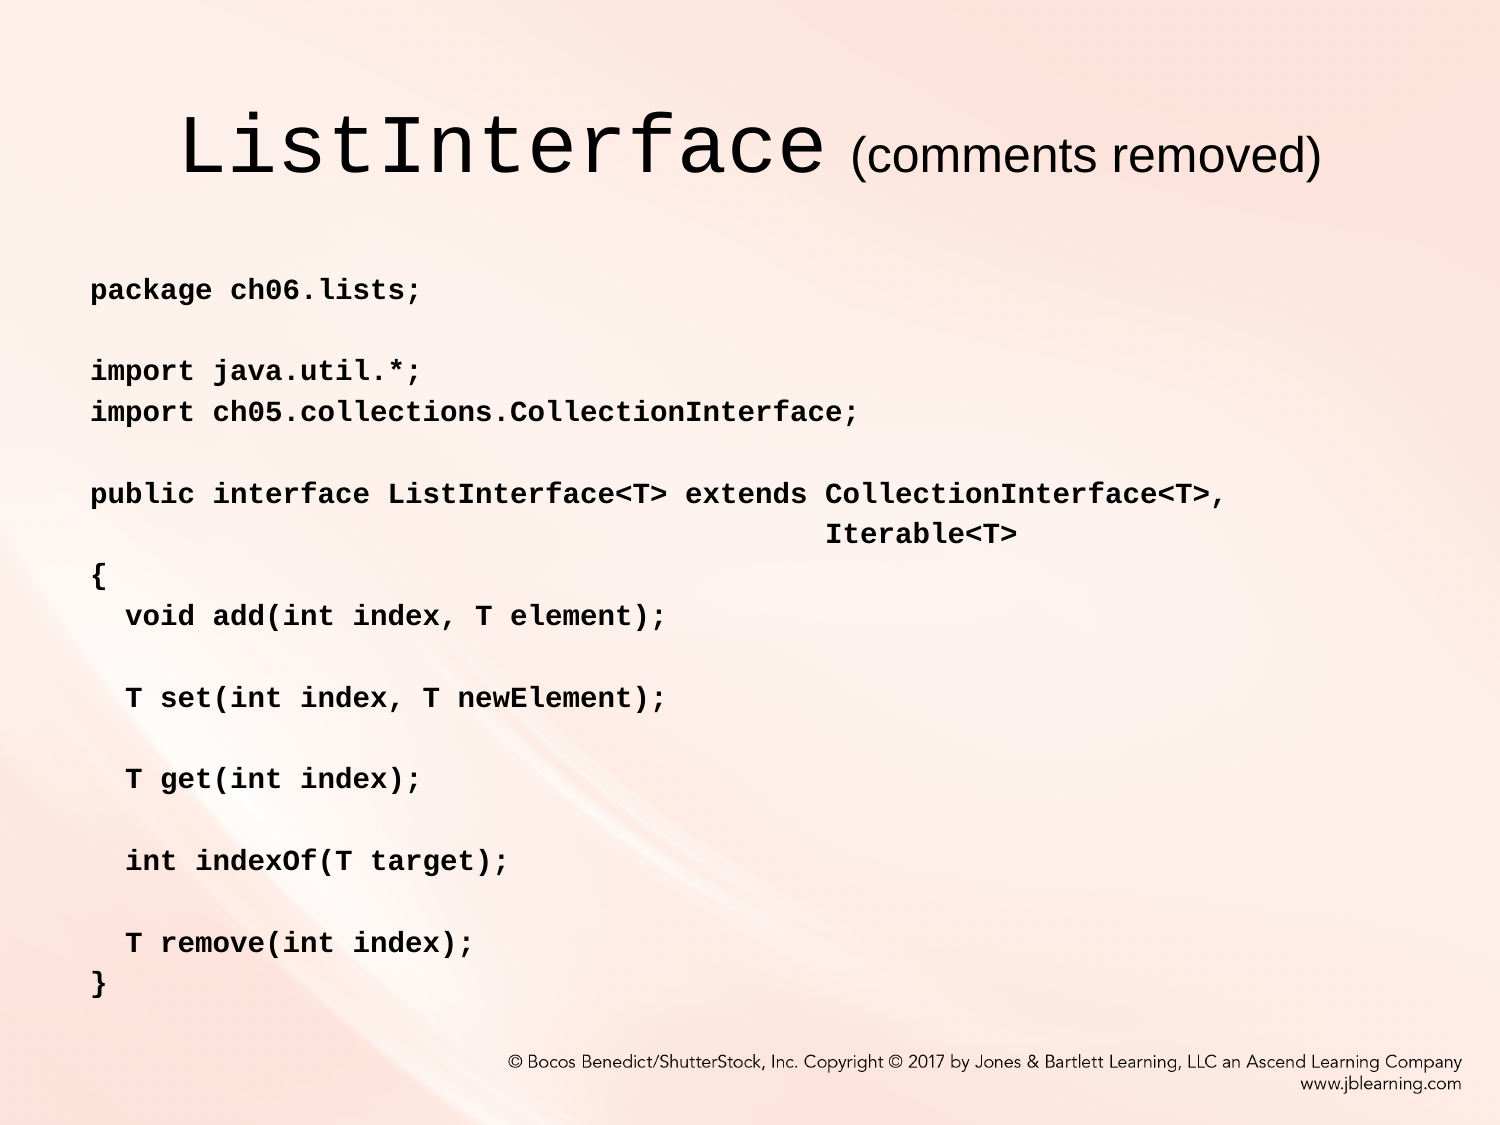

# ListInterface (comments removed)
package ch06.lists;

import java.util.*;
import ch05.collections.CollectionInterface;

public interface ListInterface<T> extends CollectionInterface<T>,
                                          Iterable<T>
{
  void add(int index, T element);

  T set(int index, T newElement);

  T get(int index);

  int indexOf(T target);

  T remove(int index);
}